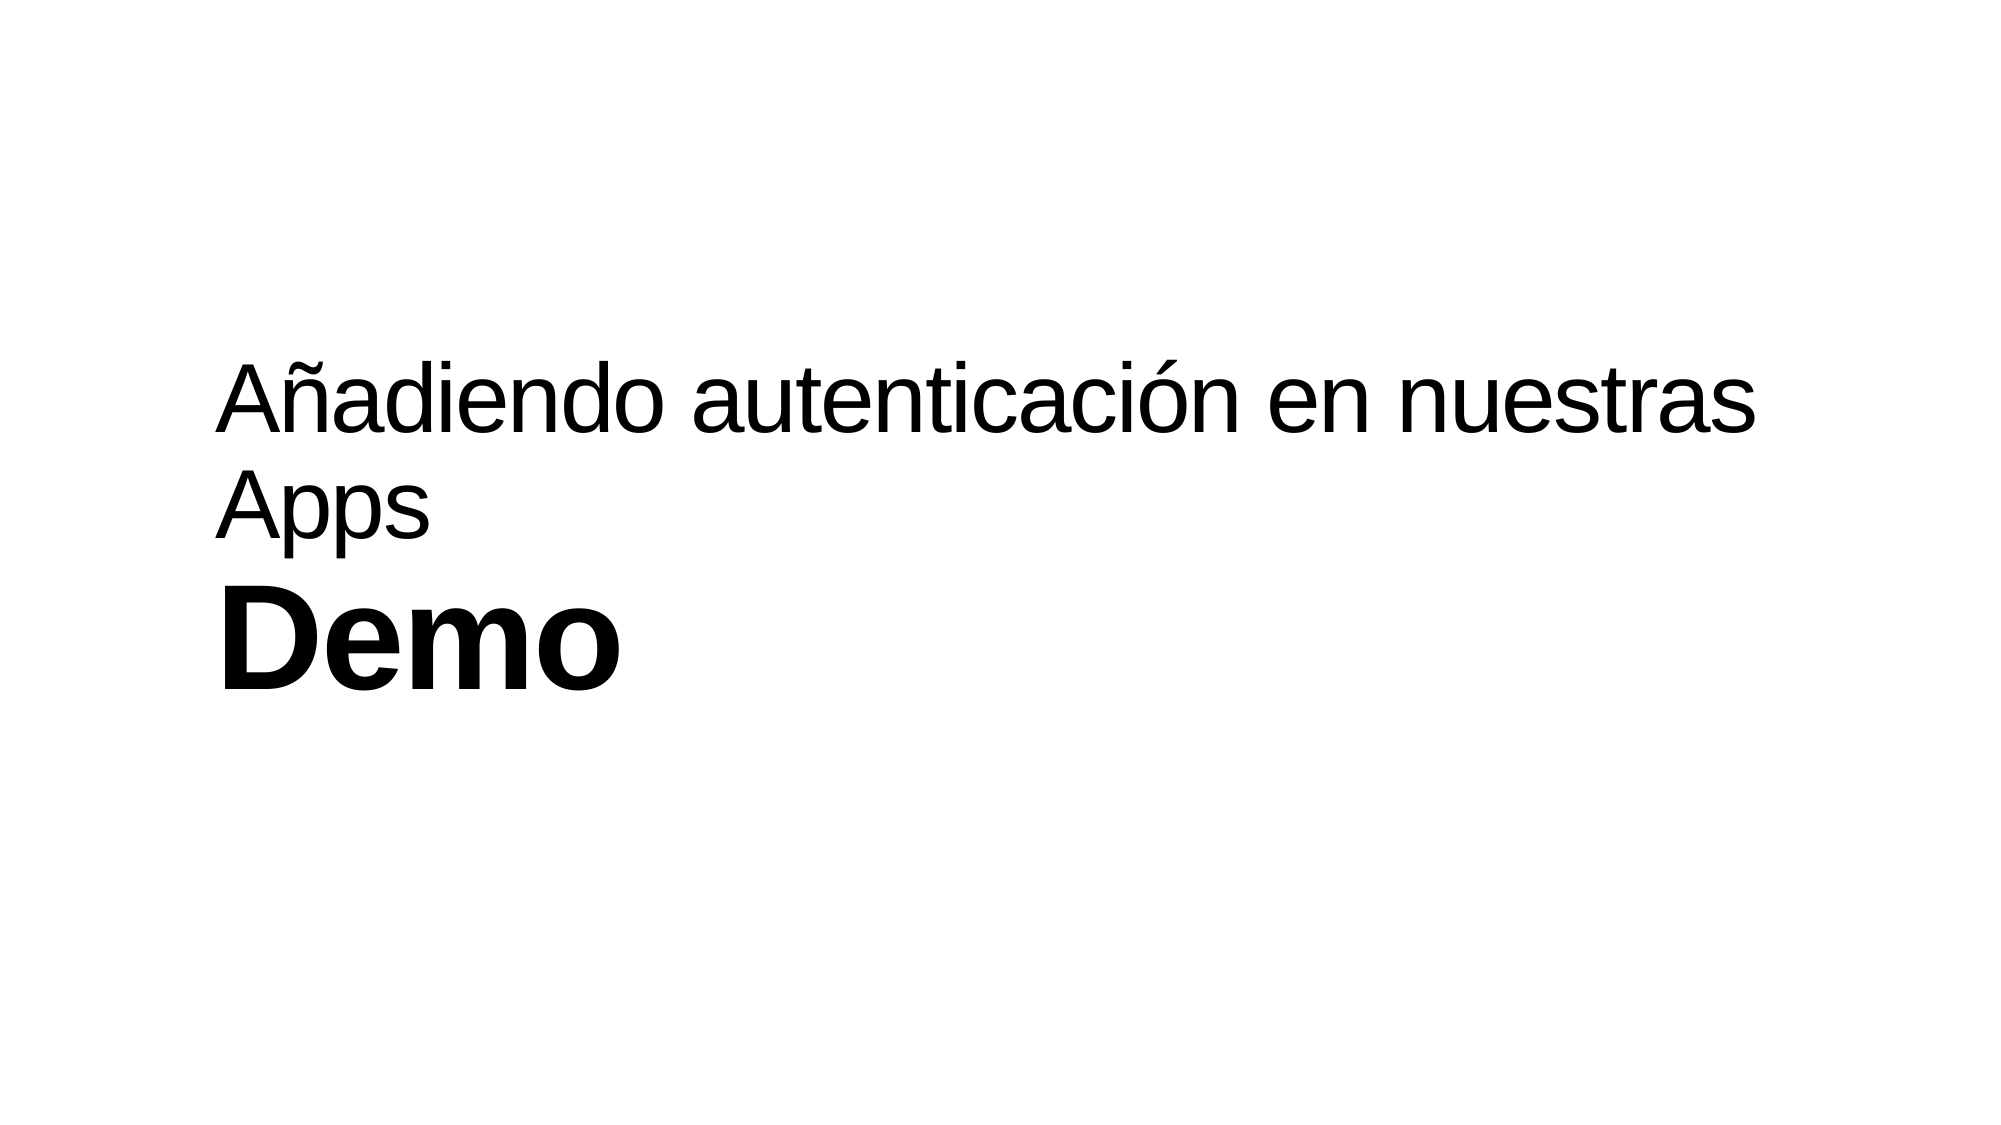

# Añadiendo autenticación en nuestras Apps Demo